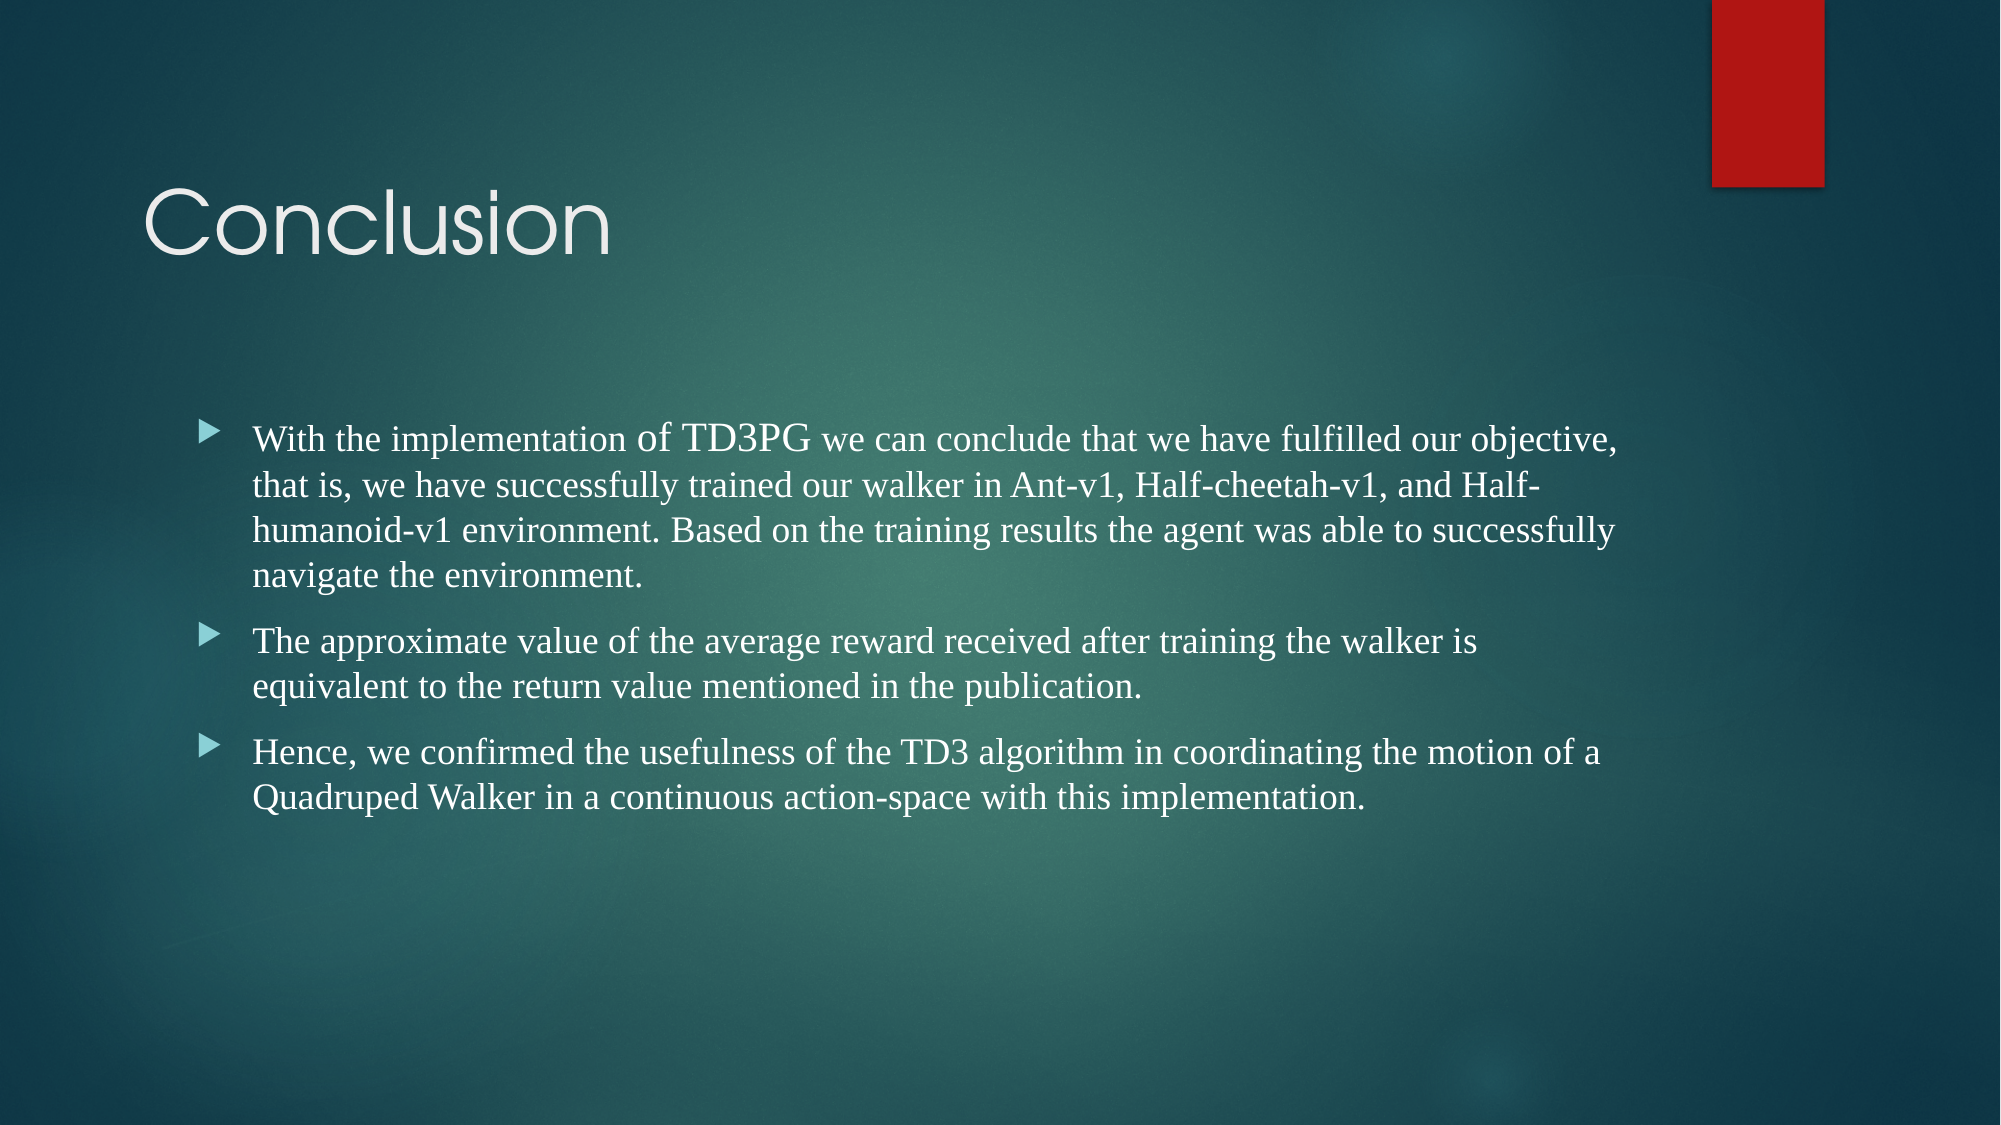

# Conclusion

With the implementation of TD3PG we can conclude that we have fulfilled our objective, that is, we have successfully trained our walker in Ant-v1, Half-cheetah-v1, and Half-humanoid-v1 environment. Based on the training results the agent was able to successfully navigate the environment.
The approximate value of the average reward received after training the walker is equivalent to the return value mentioned in the publication.
Hence, we confirmed the usefulness of the TD3 algorithm in coordinating the motion of a Quadruped Walker in a continuous action-space with this implementation.

.